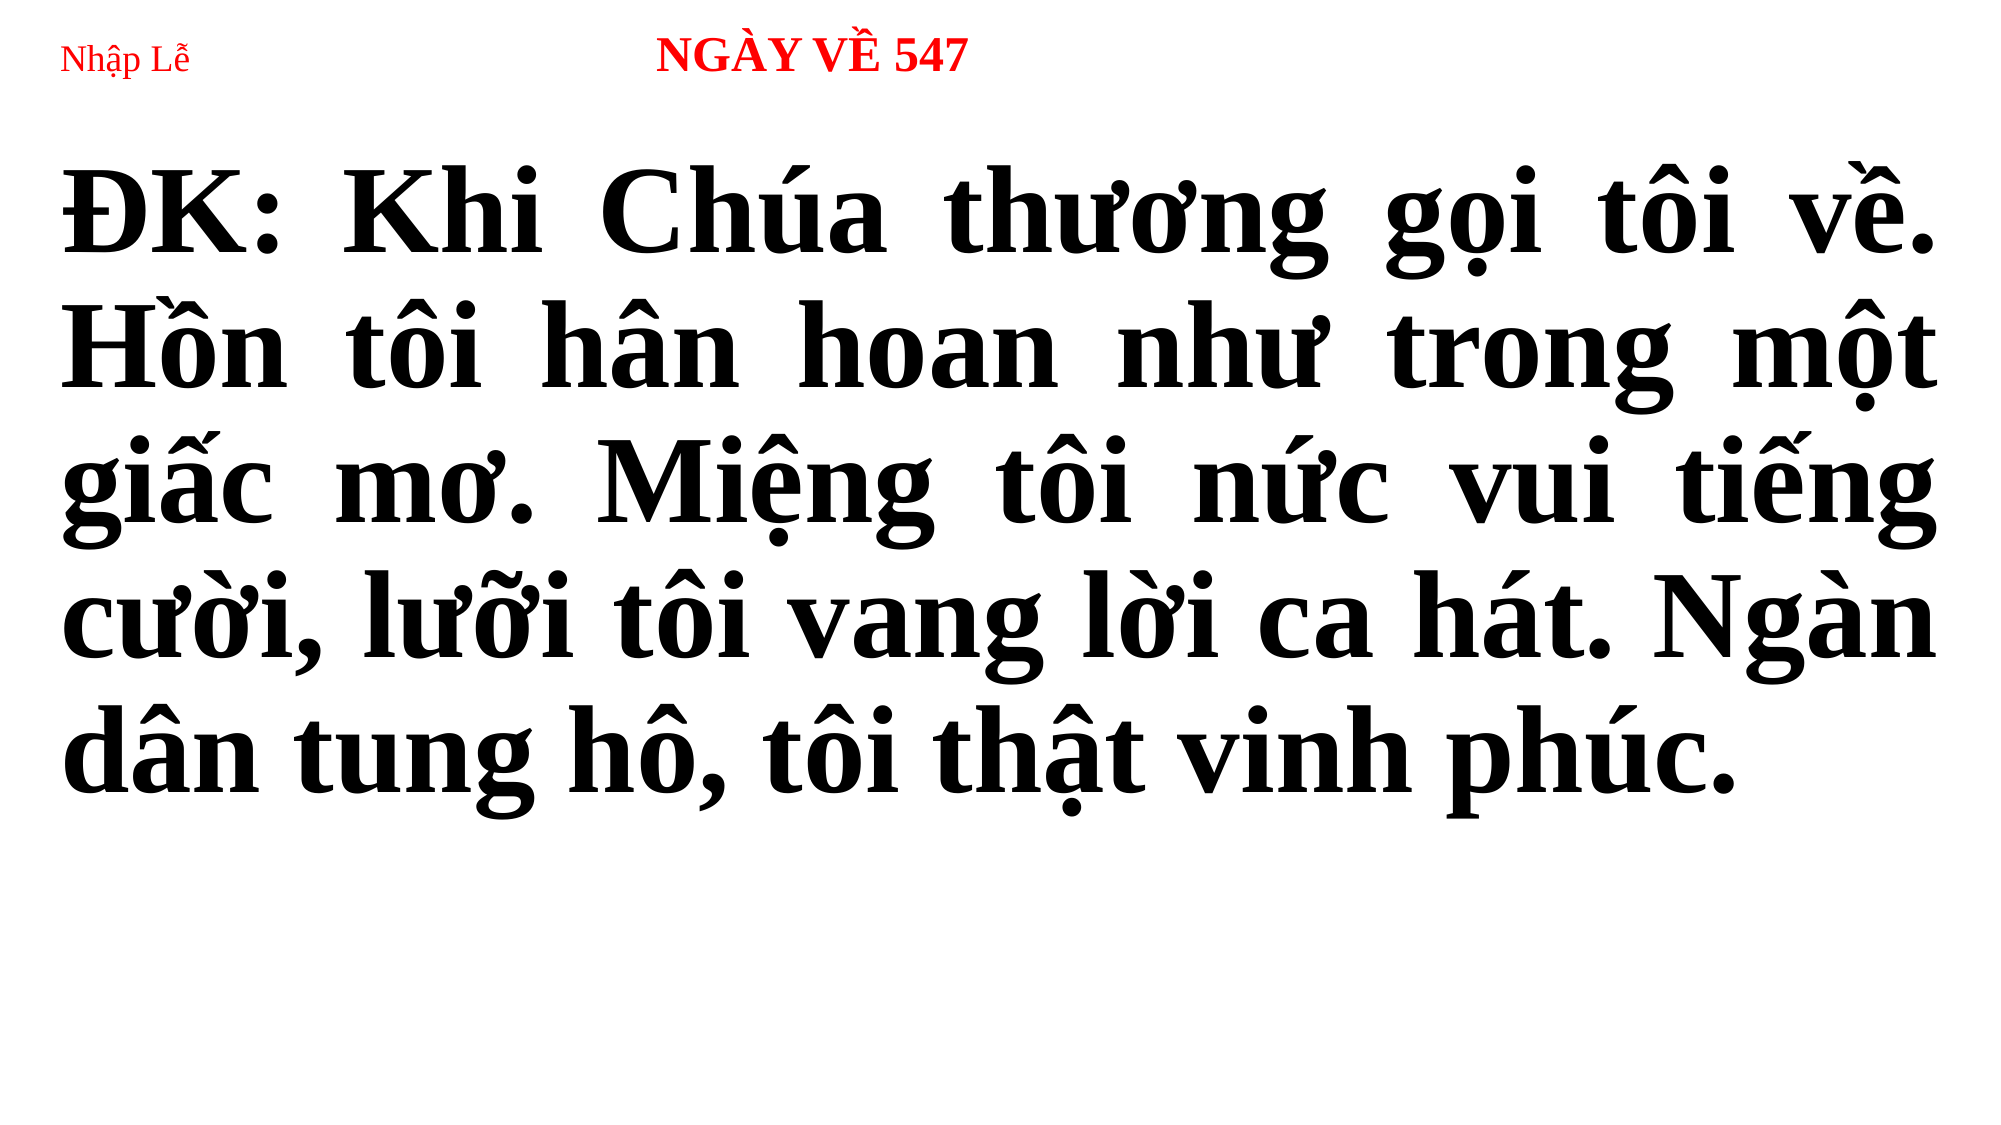

# Nhập Lễ                                                 NGÀY VỀ 547
ĐK: Khi Chúa thương gọi tôi về. Hồn tôi hân hoan như trong một giấc mơ. Miệng tôi nức vui tiếng cười, lưỡi tôi vang lời ca hát. Ngàn dân tung hô, tôi thật vinh phúc.